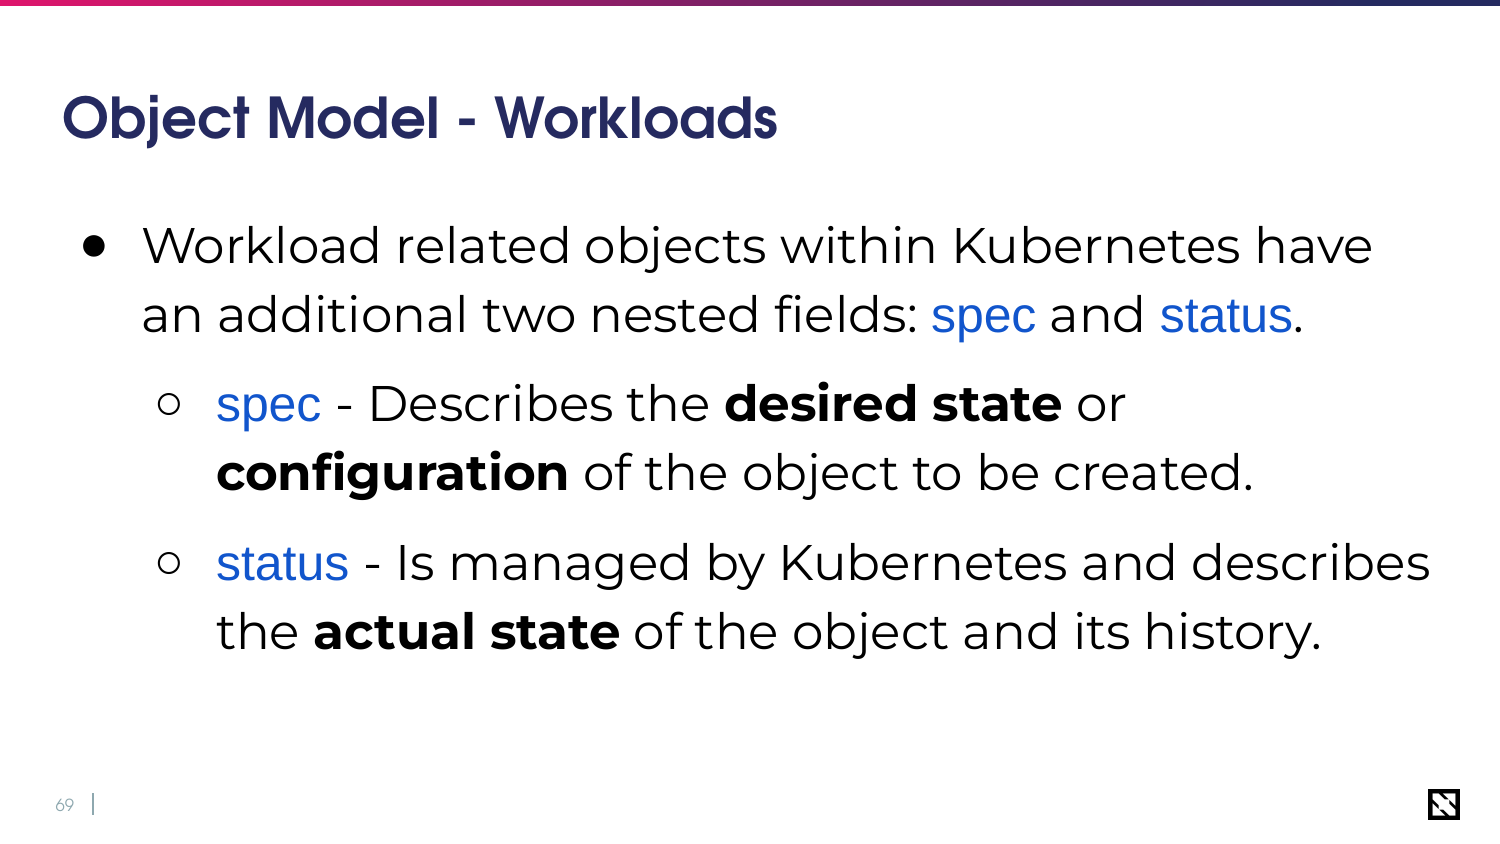

# Object Model - Workloads
Workload related objects within Kubernetes have an additional two nested fields: spec and status.
spec - Describes the desired state or configuration of the object to be created.
status - Is managed by Kubernetes and describes the actual state of the object and its history.